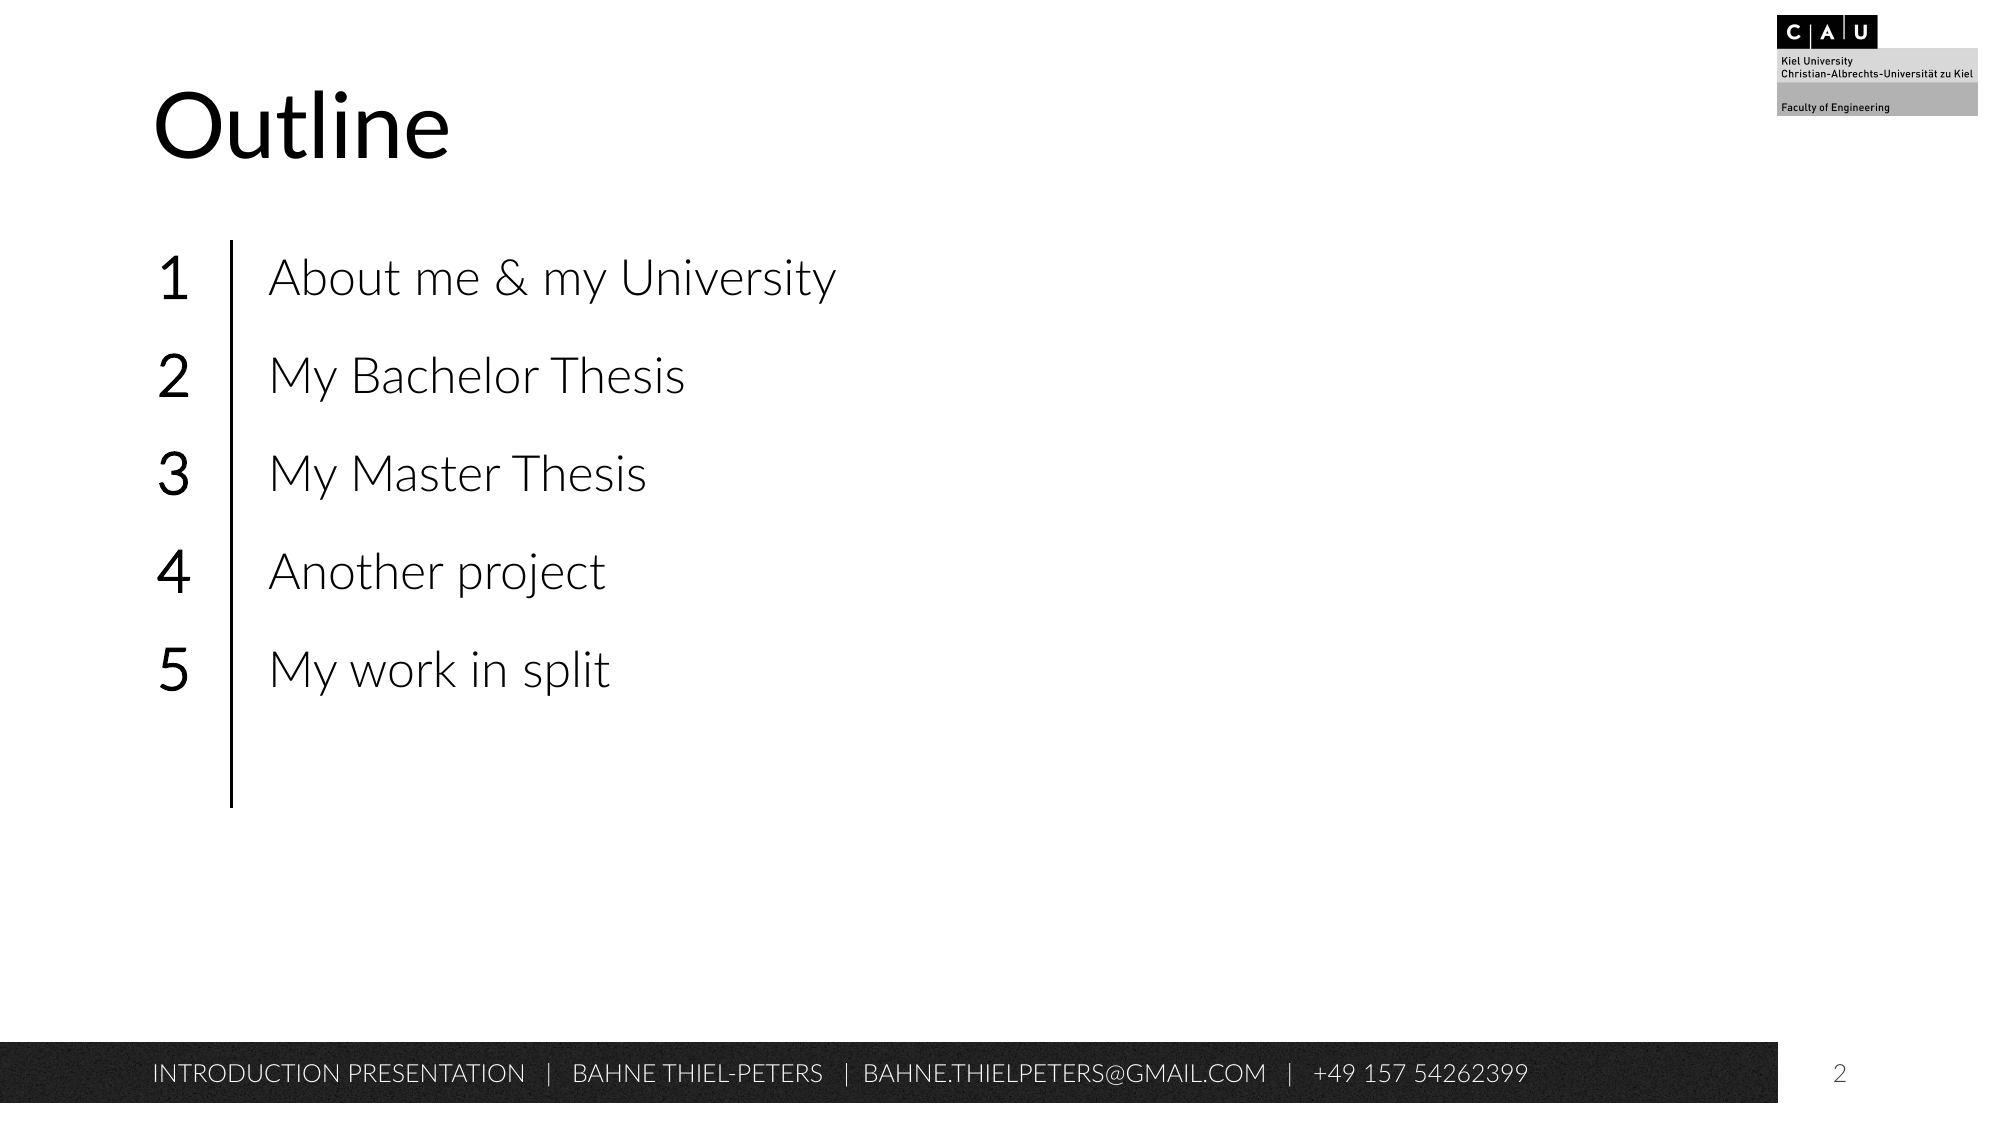

1
About me & my University
2
My Bachelor Thesis
My Master Thesis
3
4
Another project
5
My work in split

INTRODUCTION PRESENTATION   |   BAHNE THIEL-PETERS   |  BAHNE.THIELPETERS@GMAIL.COM   |   +49 157 54262399
2